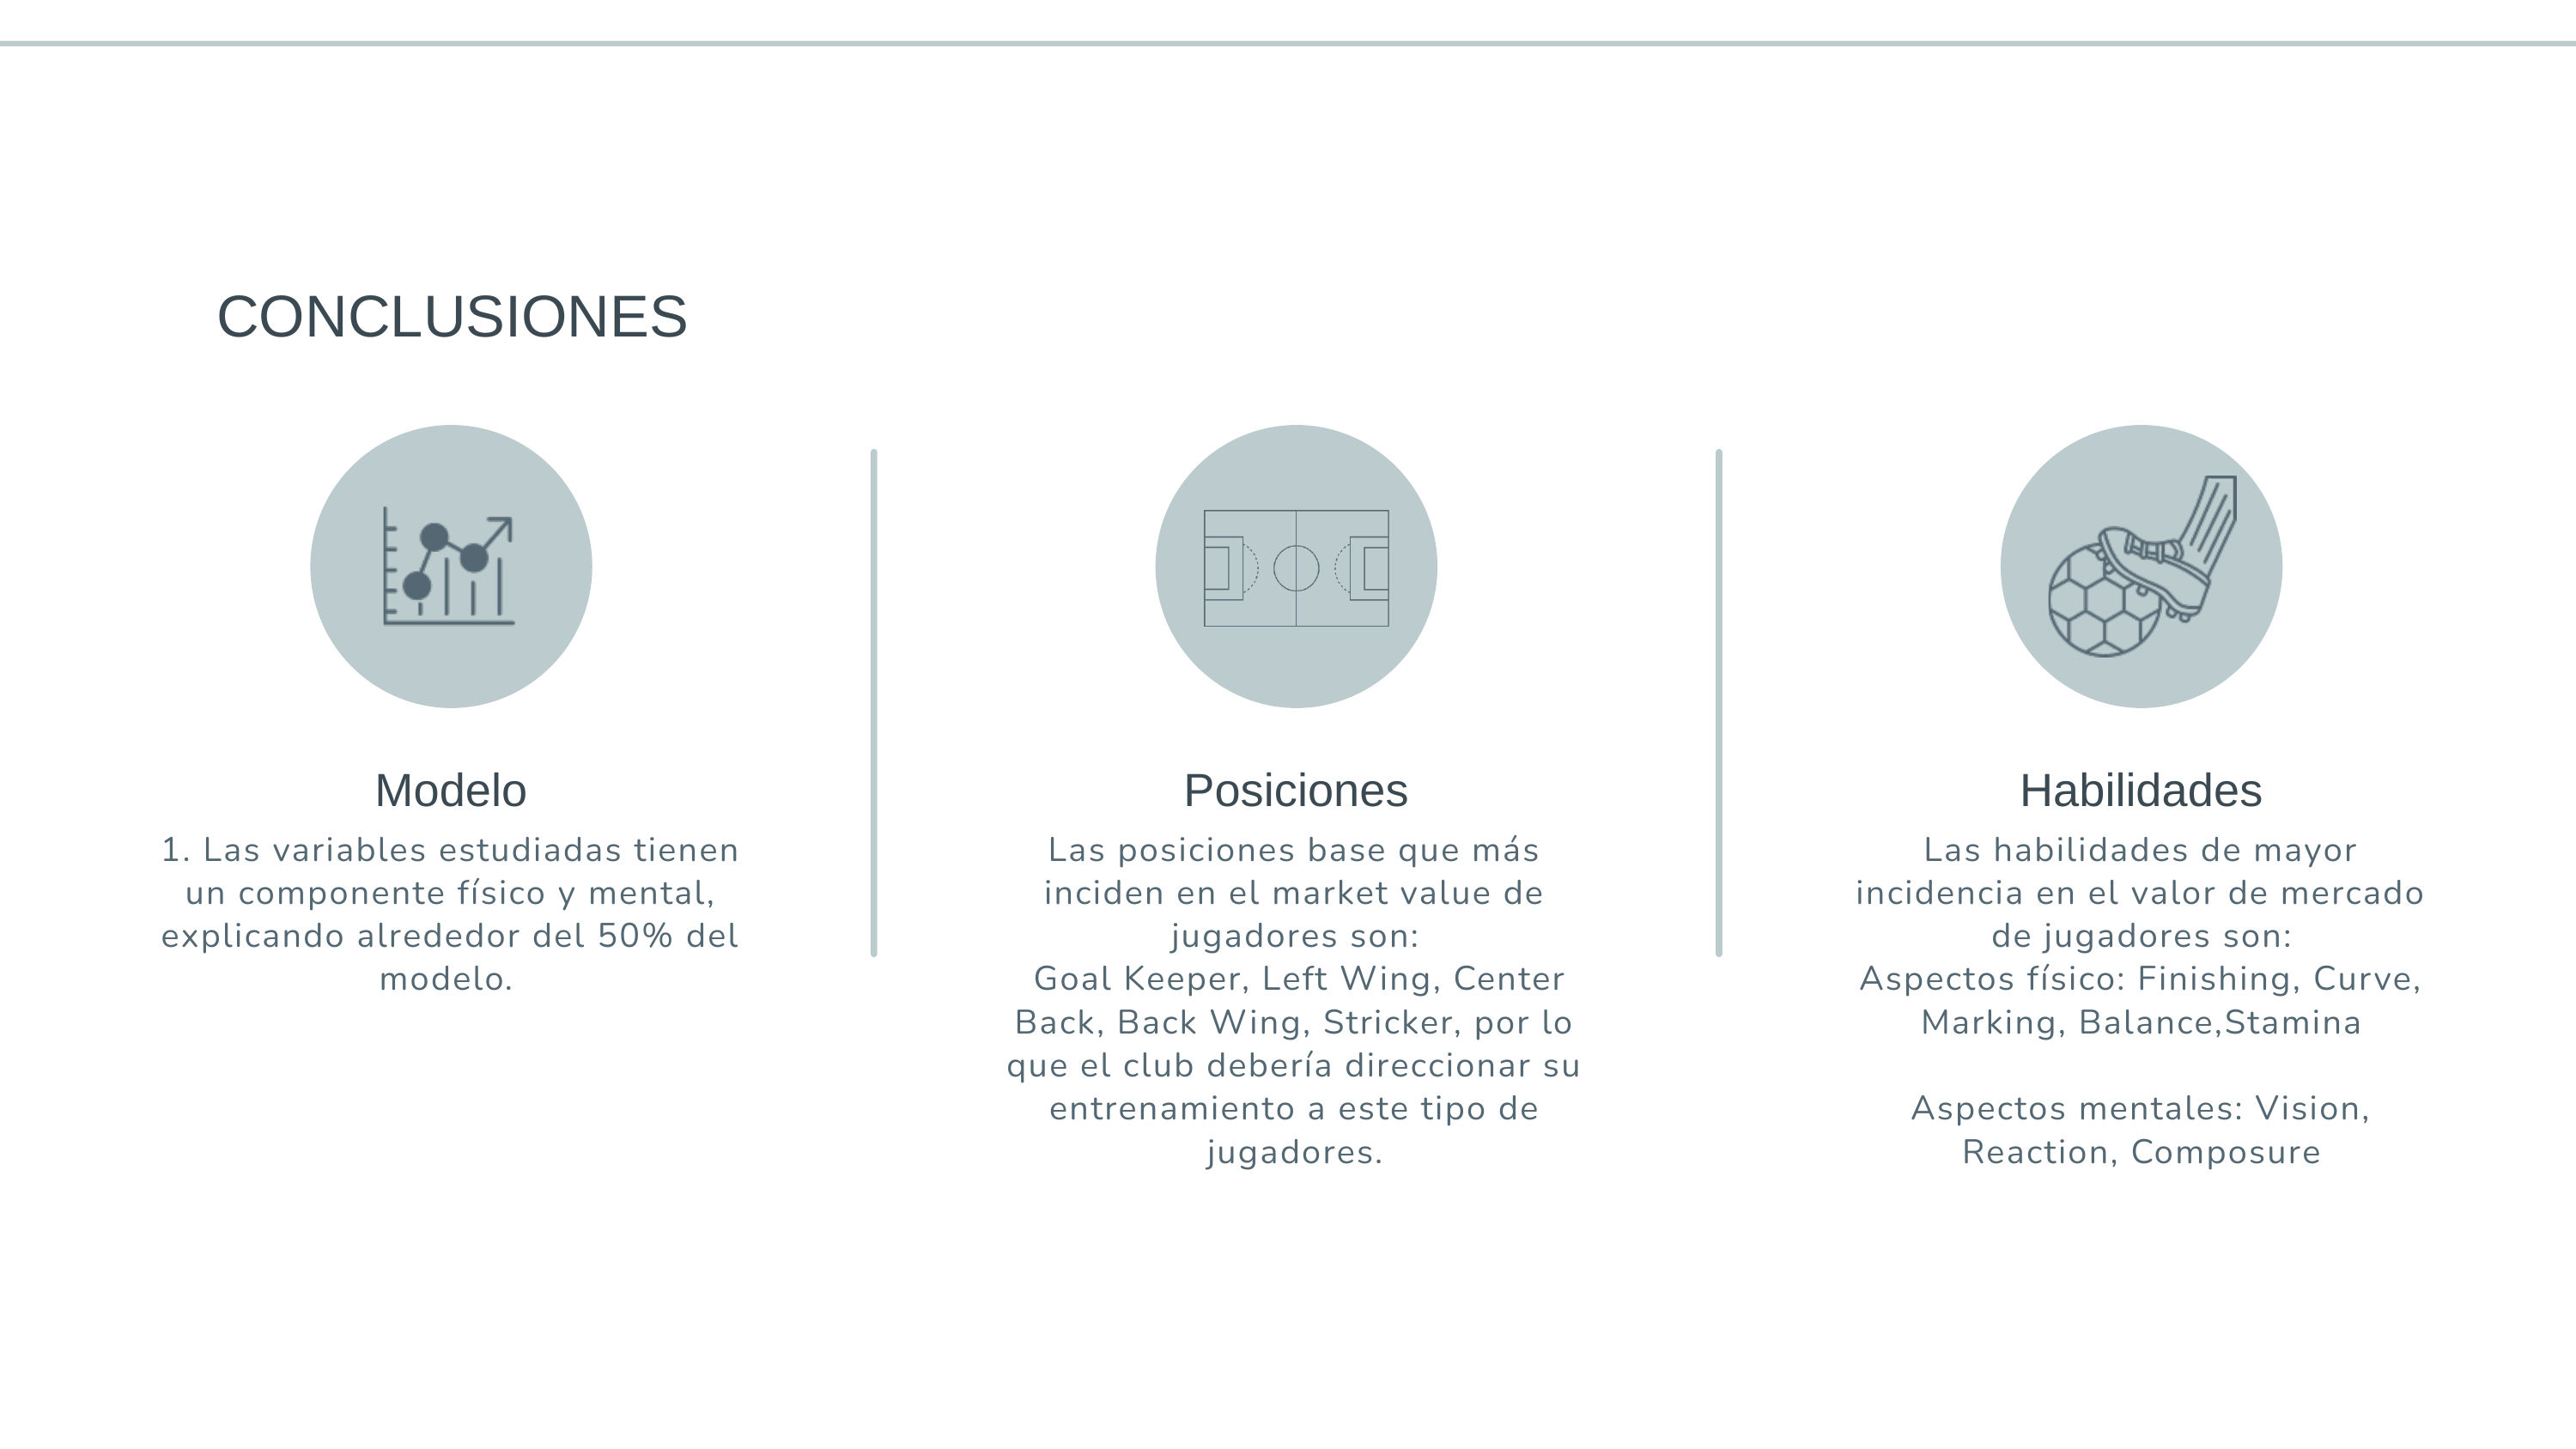

CONCLUSIONES

Modelo
Posiciones
Habilidades
1. Las variables estudiadas tienen un componente físico y mental, explicando alrededor del 50% del modelo.
Las posiciones base que más inciden en el market value de jugadores son:
 Goal Keeper, Left Wing, Center Back, Back Wing, Stricker, por lo que el club debería direccionar su entrenamiento a este tipo de jugadores.

Las habilidades de mayor incidencia en el valor de mercado de jugadores son:
Aspectos físico: Finishing, Curve, Marking, Balance,Stamina

Aspectos mentales: Vision, Reaction, Composure